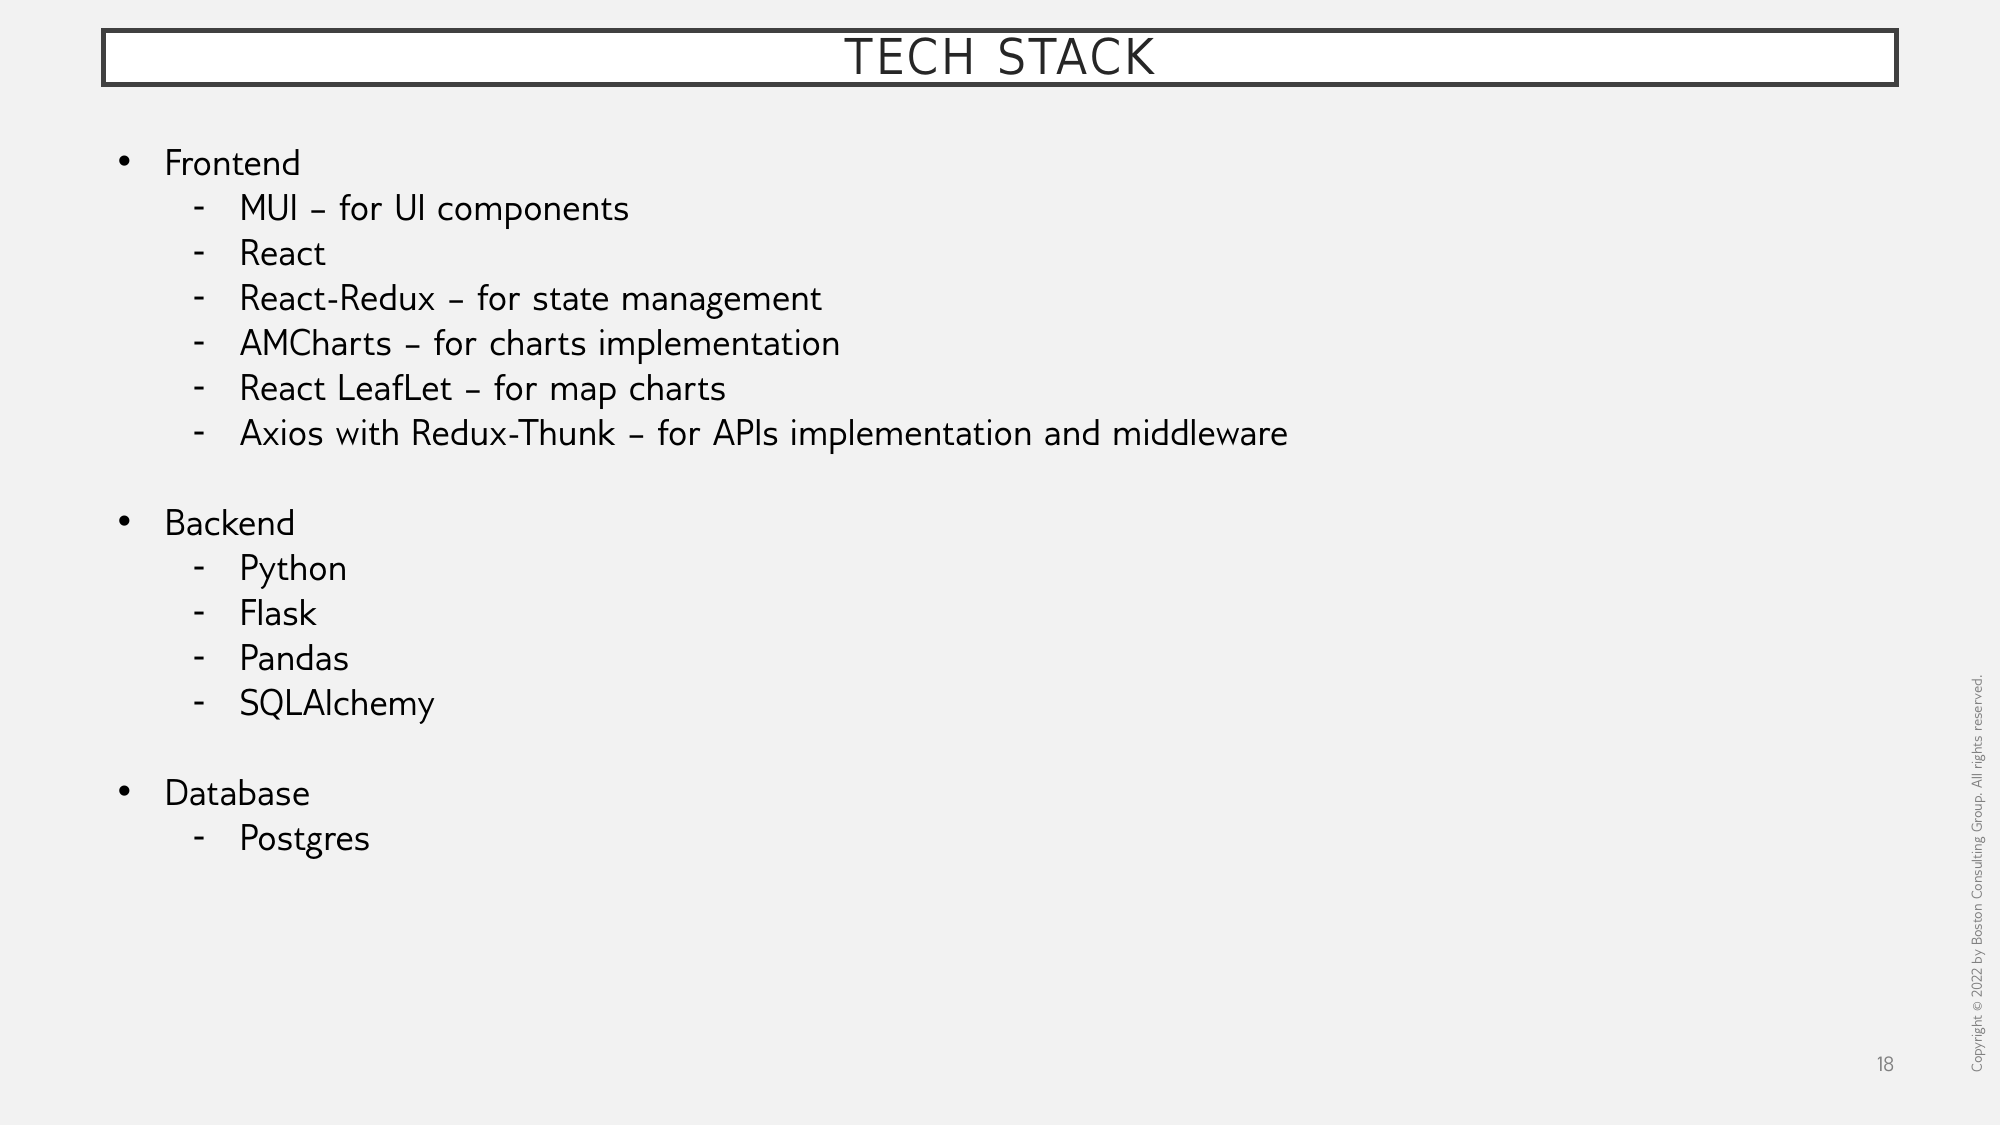

TECH STACK
Frontend
MUI – for UI components
React
React-Redux – for state management
AMCharts – for charts implementation
React LeafLet – for map charts
Axios with Redux-Thunk – for APIs implementation and middleware

Backend
Python
Flask
Pandas
SQLAlchemy

Database
Postgres